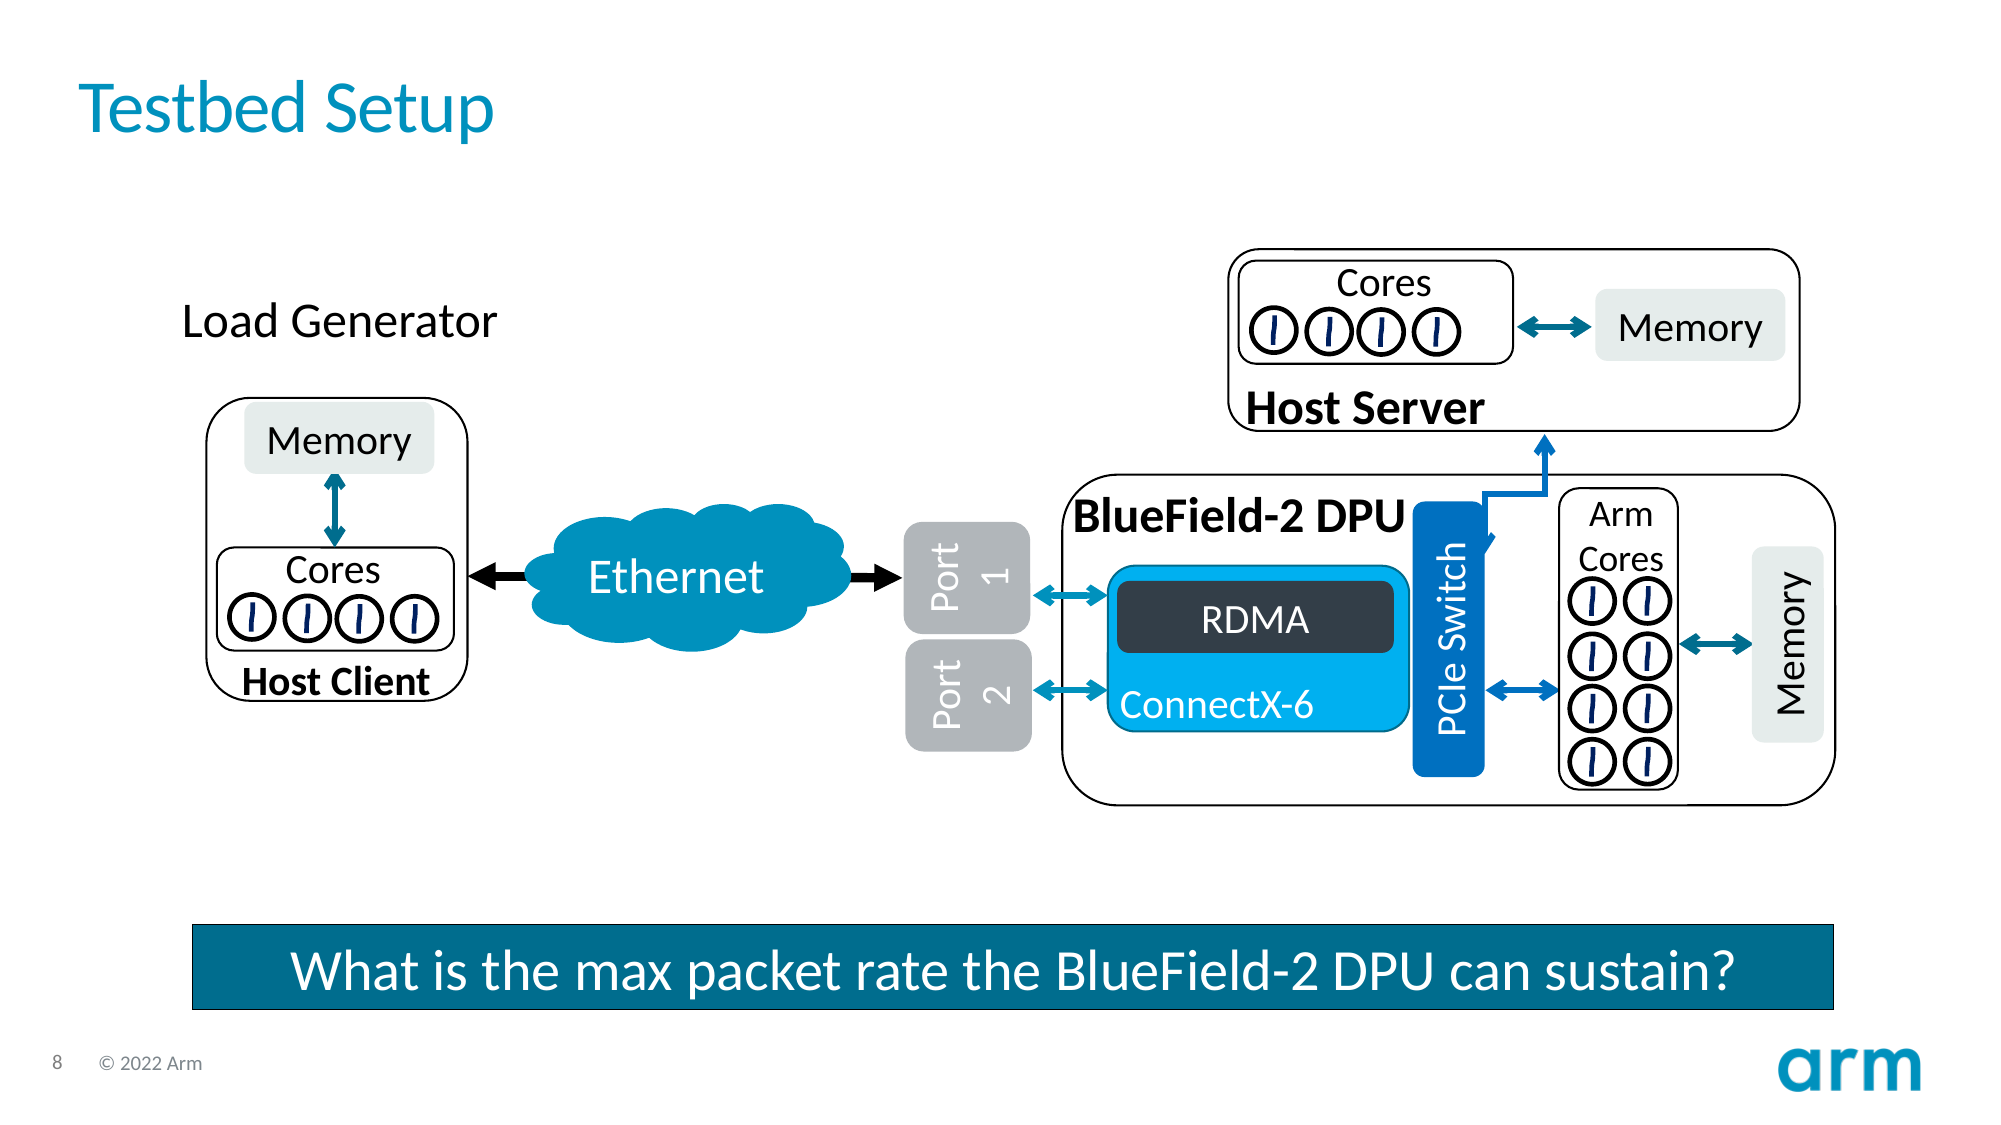

# Testbed Setup
Cores

Load Generator
Memory

Host Server

Memory

BlueField-2 DPU
Arm Cores

Ethernet
Port 1
Cores

RDMA

PCIe Switch
Memory
Port 2

Host Client
ConnectX-6

What is the max packet rate the BlueField-2 DPU can sustain?